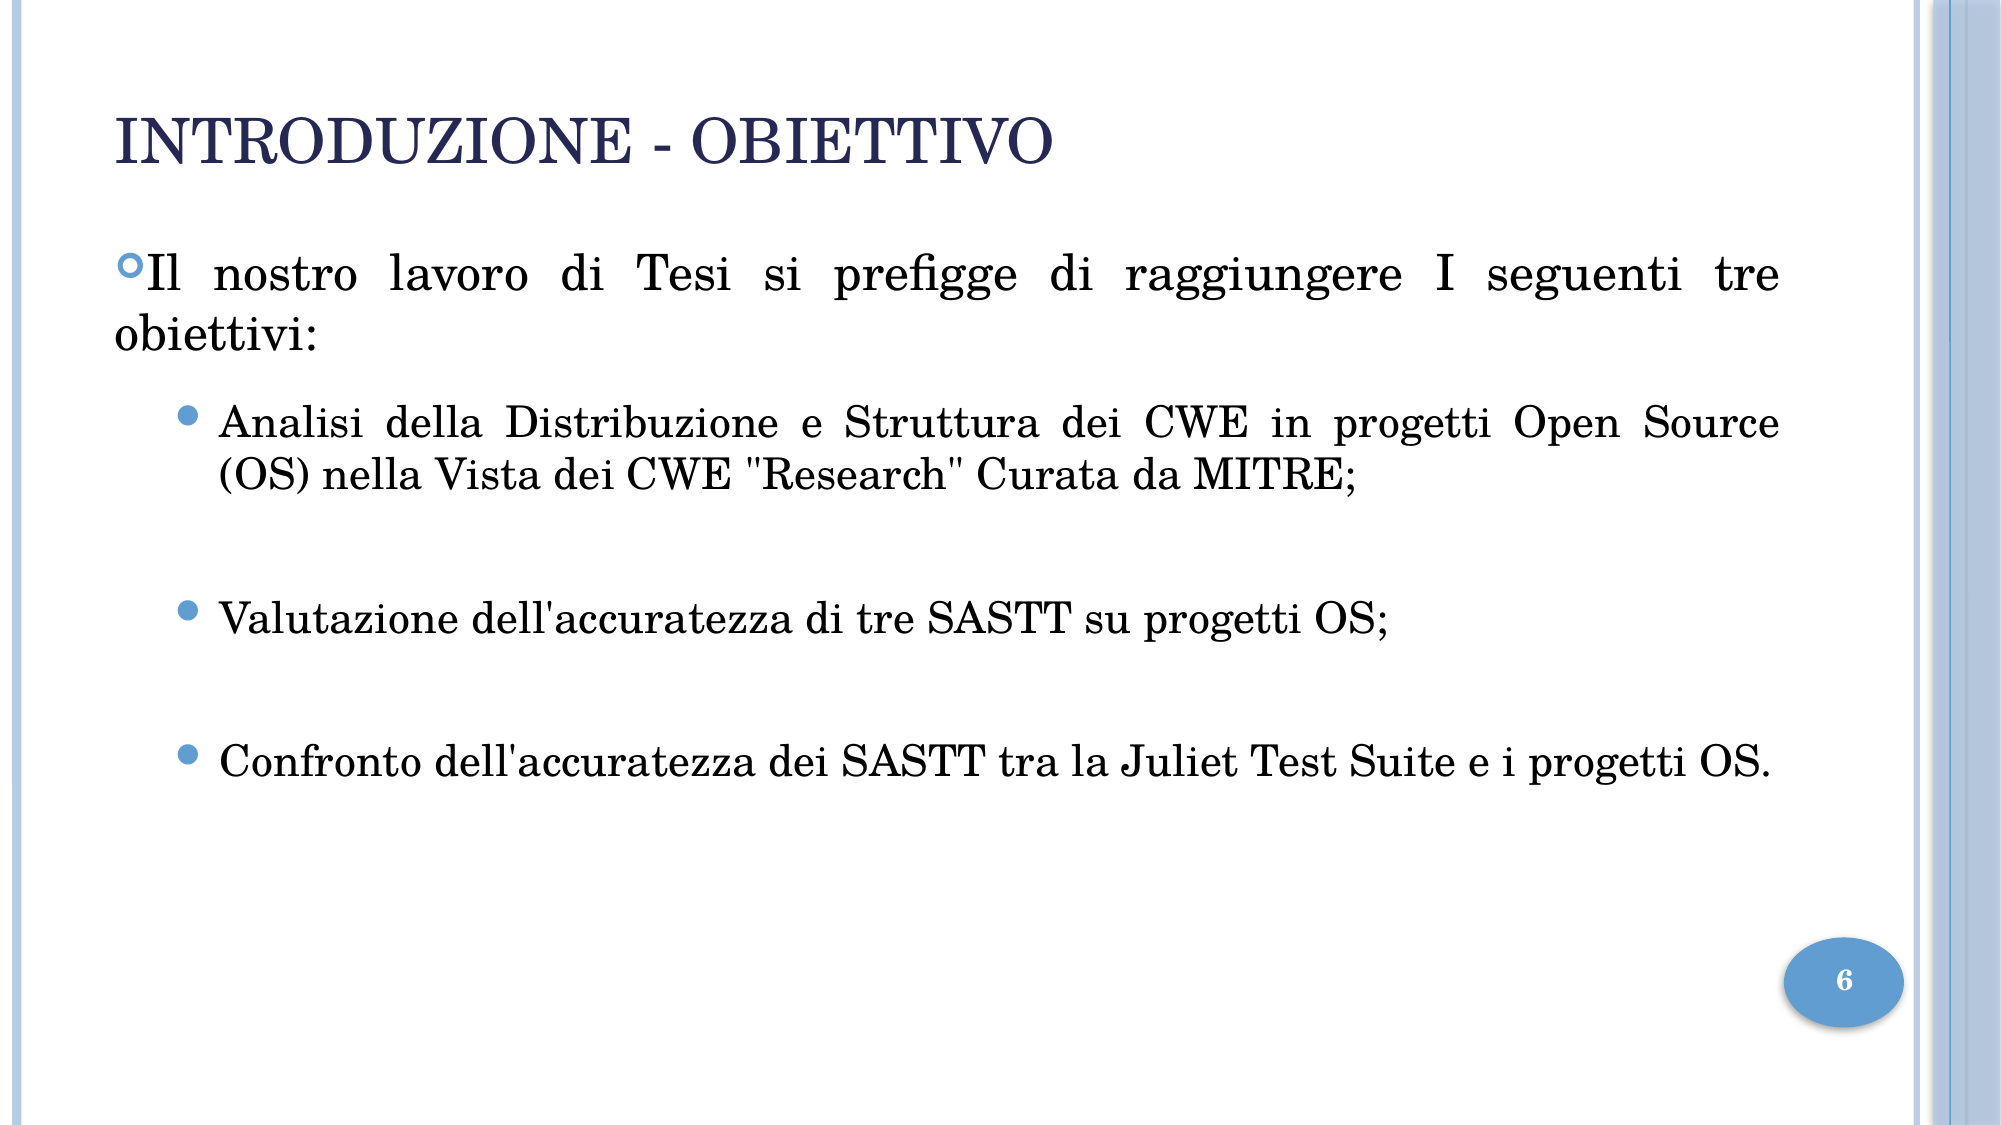

# Introduzione - Obiettivo
Il nostro lavoro di Tesi si prefigge di raggiungere I seguenti tre obiettivi:
Analisi della Distribuzione e Struttura dei CWE in progetti Open Source (OS) nella Vista dei CWE "Research" Curata da MITRE;

Valutazione dell'accuratezza di tre SASTT su progetti OS;

Confronto dell'accuratezza dei SASTT tra la Juliet Test Suite e i progetti OS.

6